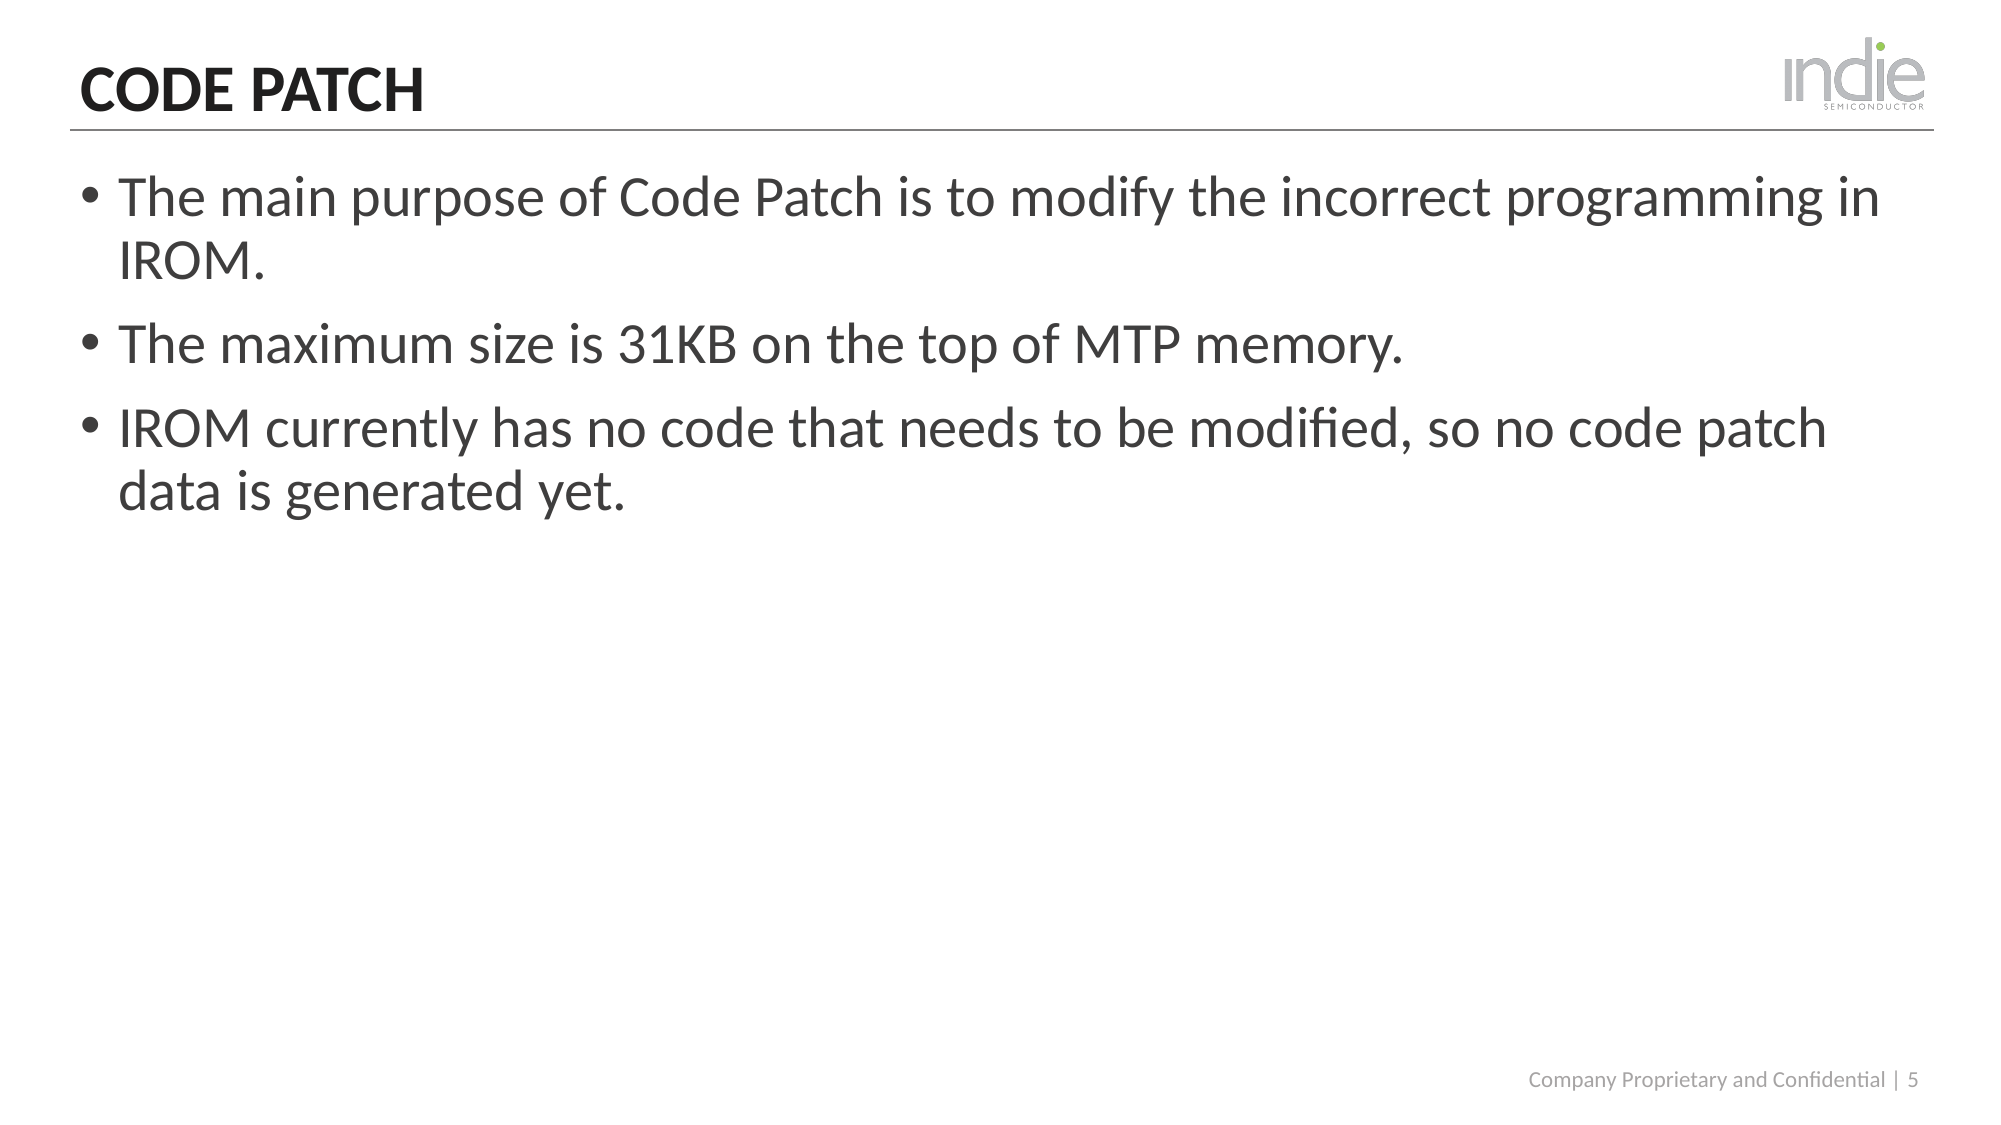

# code patch
The main purpose of Code Patch is to modify the incorrect programming in IROM.
The maximum size is 31KB on the top of MTP memory.
IROM currently has no code that needs to be modified, so no code patch data is generated yet.